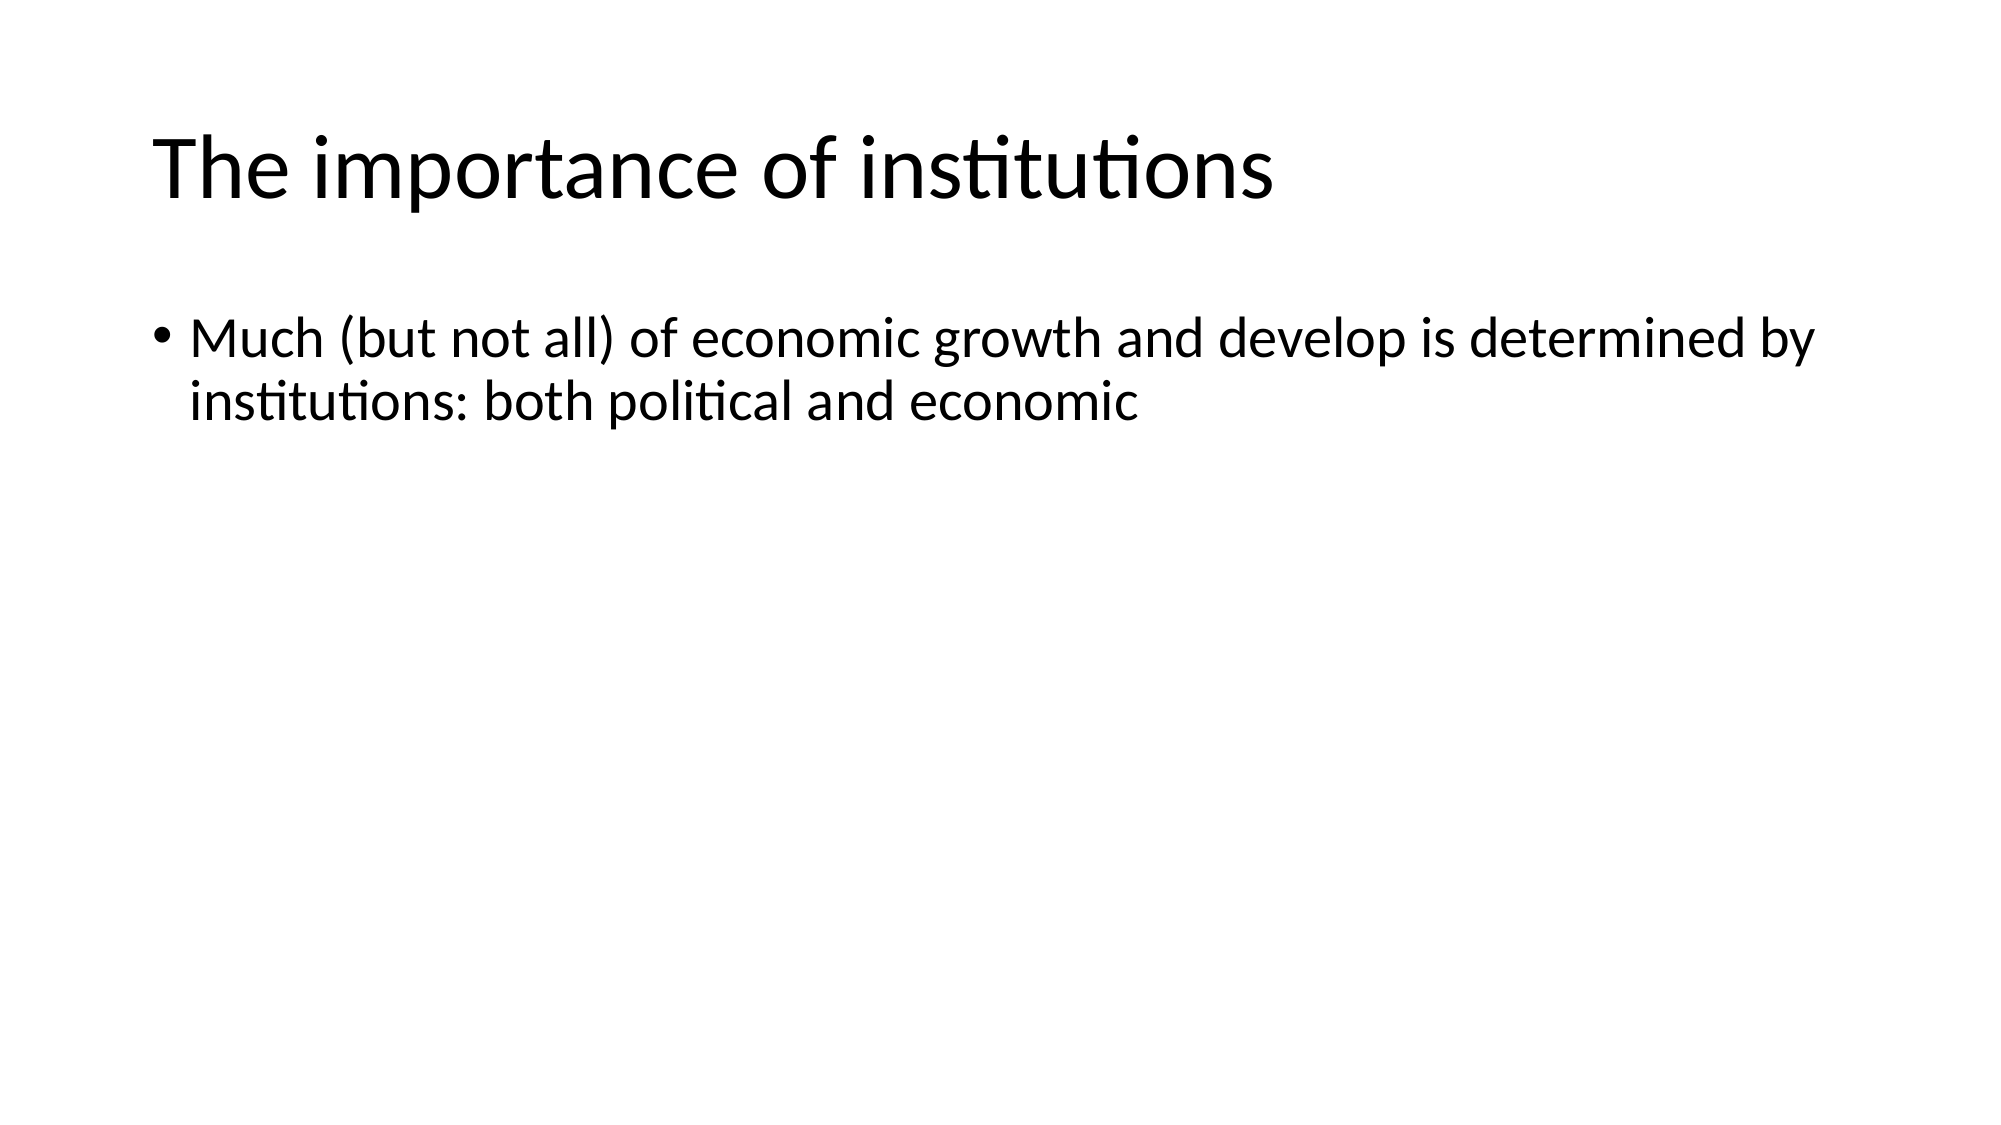

# The importance of institutions
Much (but not all) of economic growth and develop is determined by institutions: both political and economic